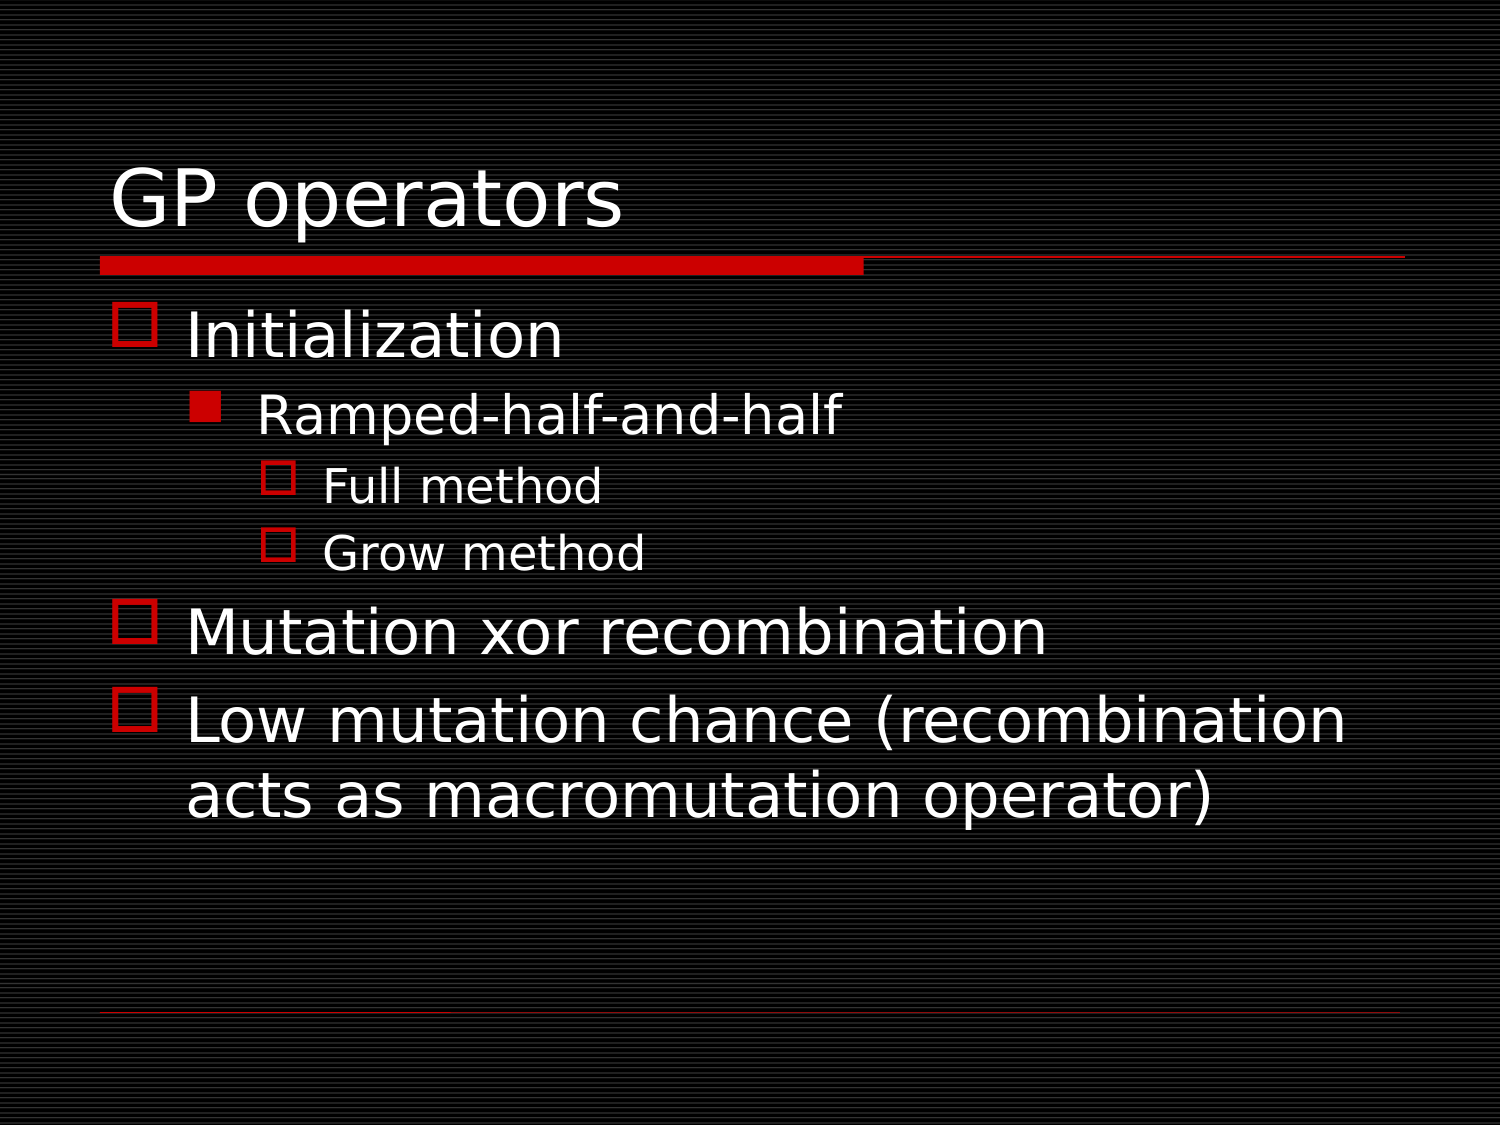

# GP operators
Initialization
Ramped-half-and-half
Full method
Grow method
Mutation xor recombination
Low mutation chance (recombination acts as macromutation operator)